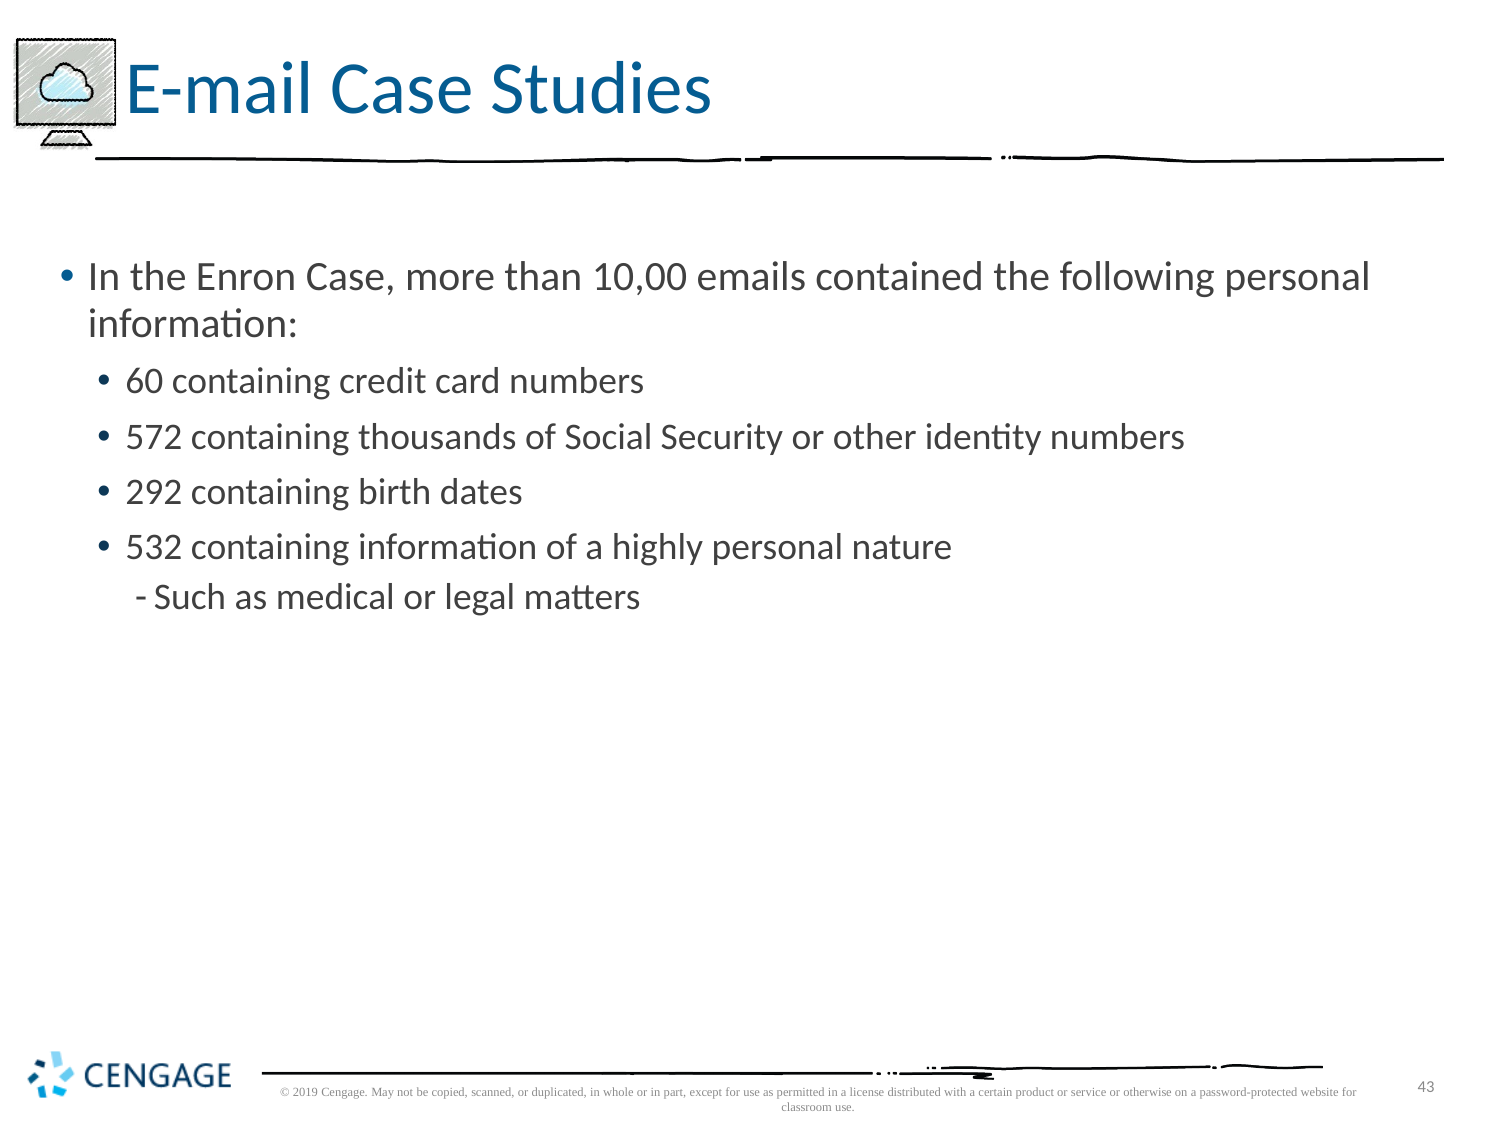

# E-mail Case Studies
In the Enron Case, more than 10,00 emails contained the following personal information:
60 containing credit card numbers
572 containing thousands of Social Security or other identity numbers
292 containing birth dates
532 containing information of a highly personal nature
Such as medical or legal matters
© 2019 Cengage. May not be copied, scanned, or duplicated, in whole or in part, except for use as permitted in a license distributed with a certain product or service or otherwise on a password-protected website for classroom use.